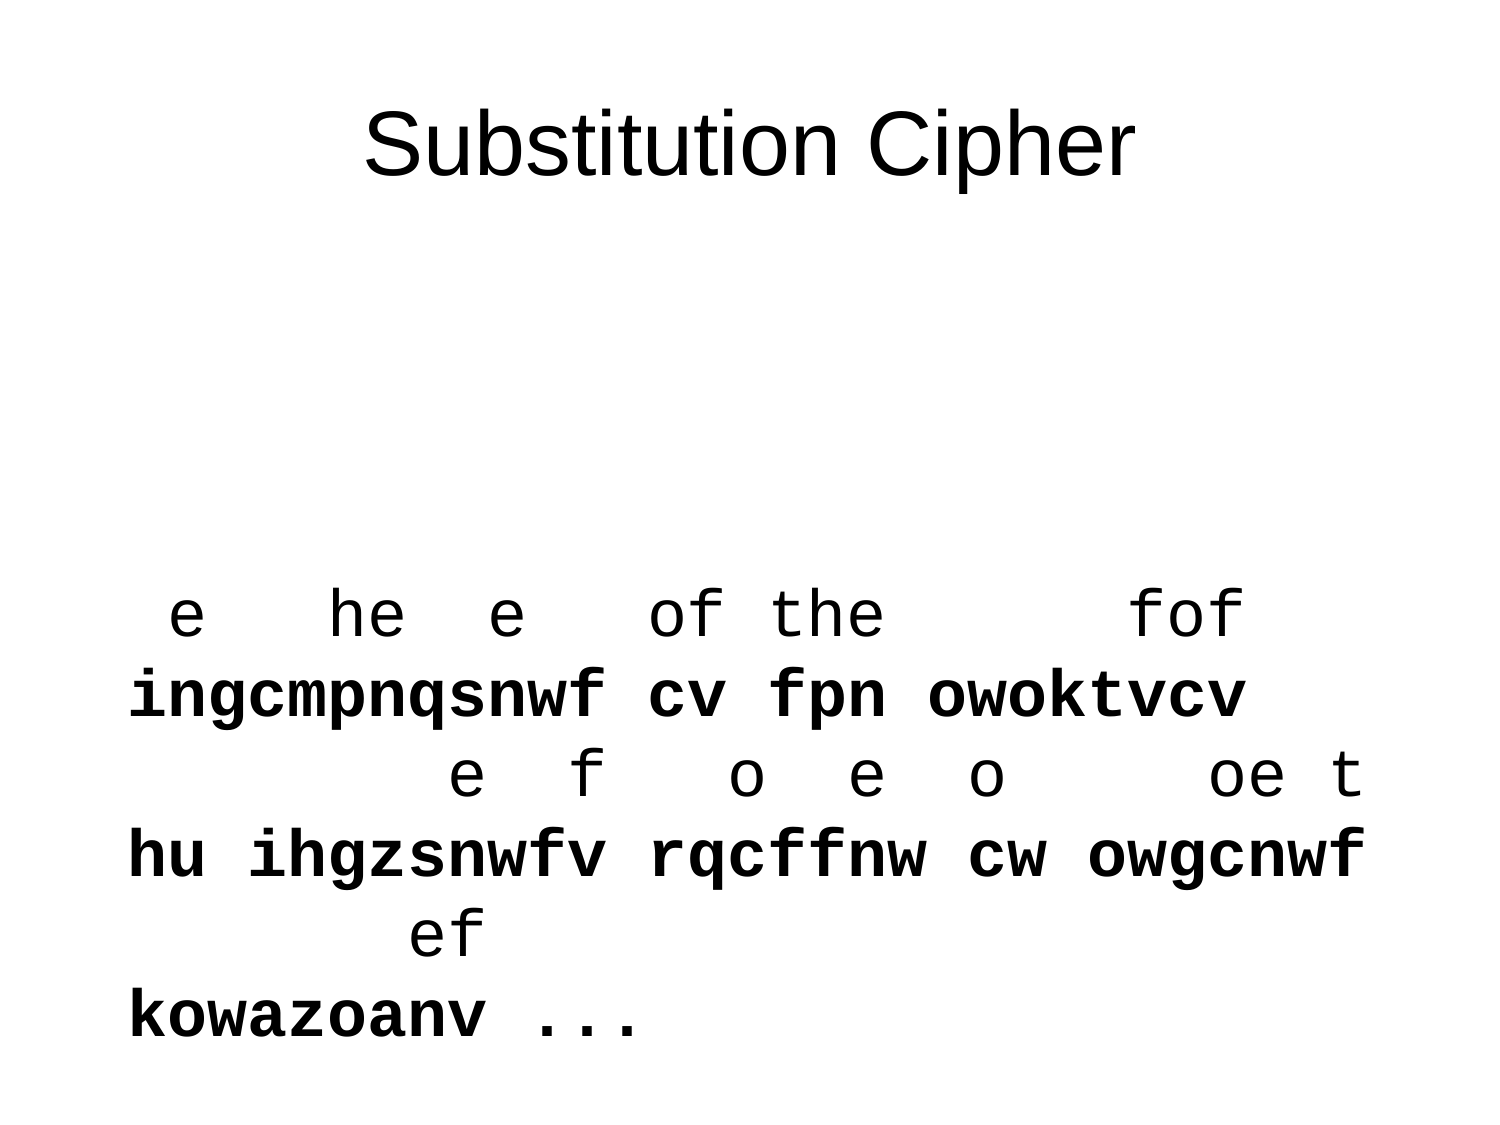

# Substitution Cipher
 e   he  e   of the      fof
ingcmpnqsnwf cv fpn owoktvcv
        e  f   o  e  o     oe t
hu ihgzsnwfv rqcffnw cw owgcnwf
       ef
kowazoanv ...